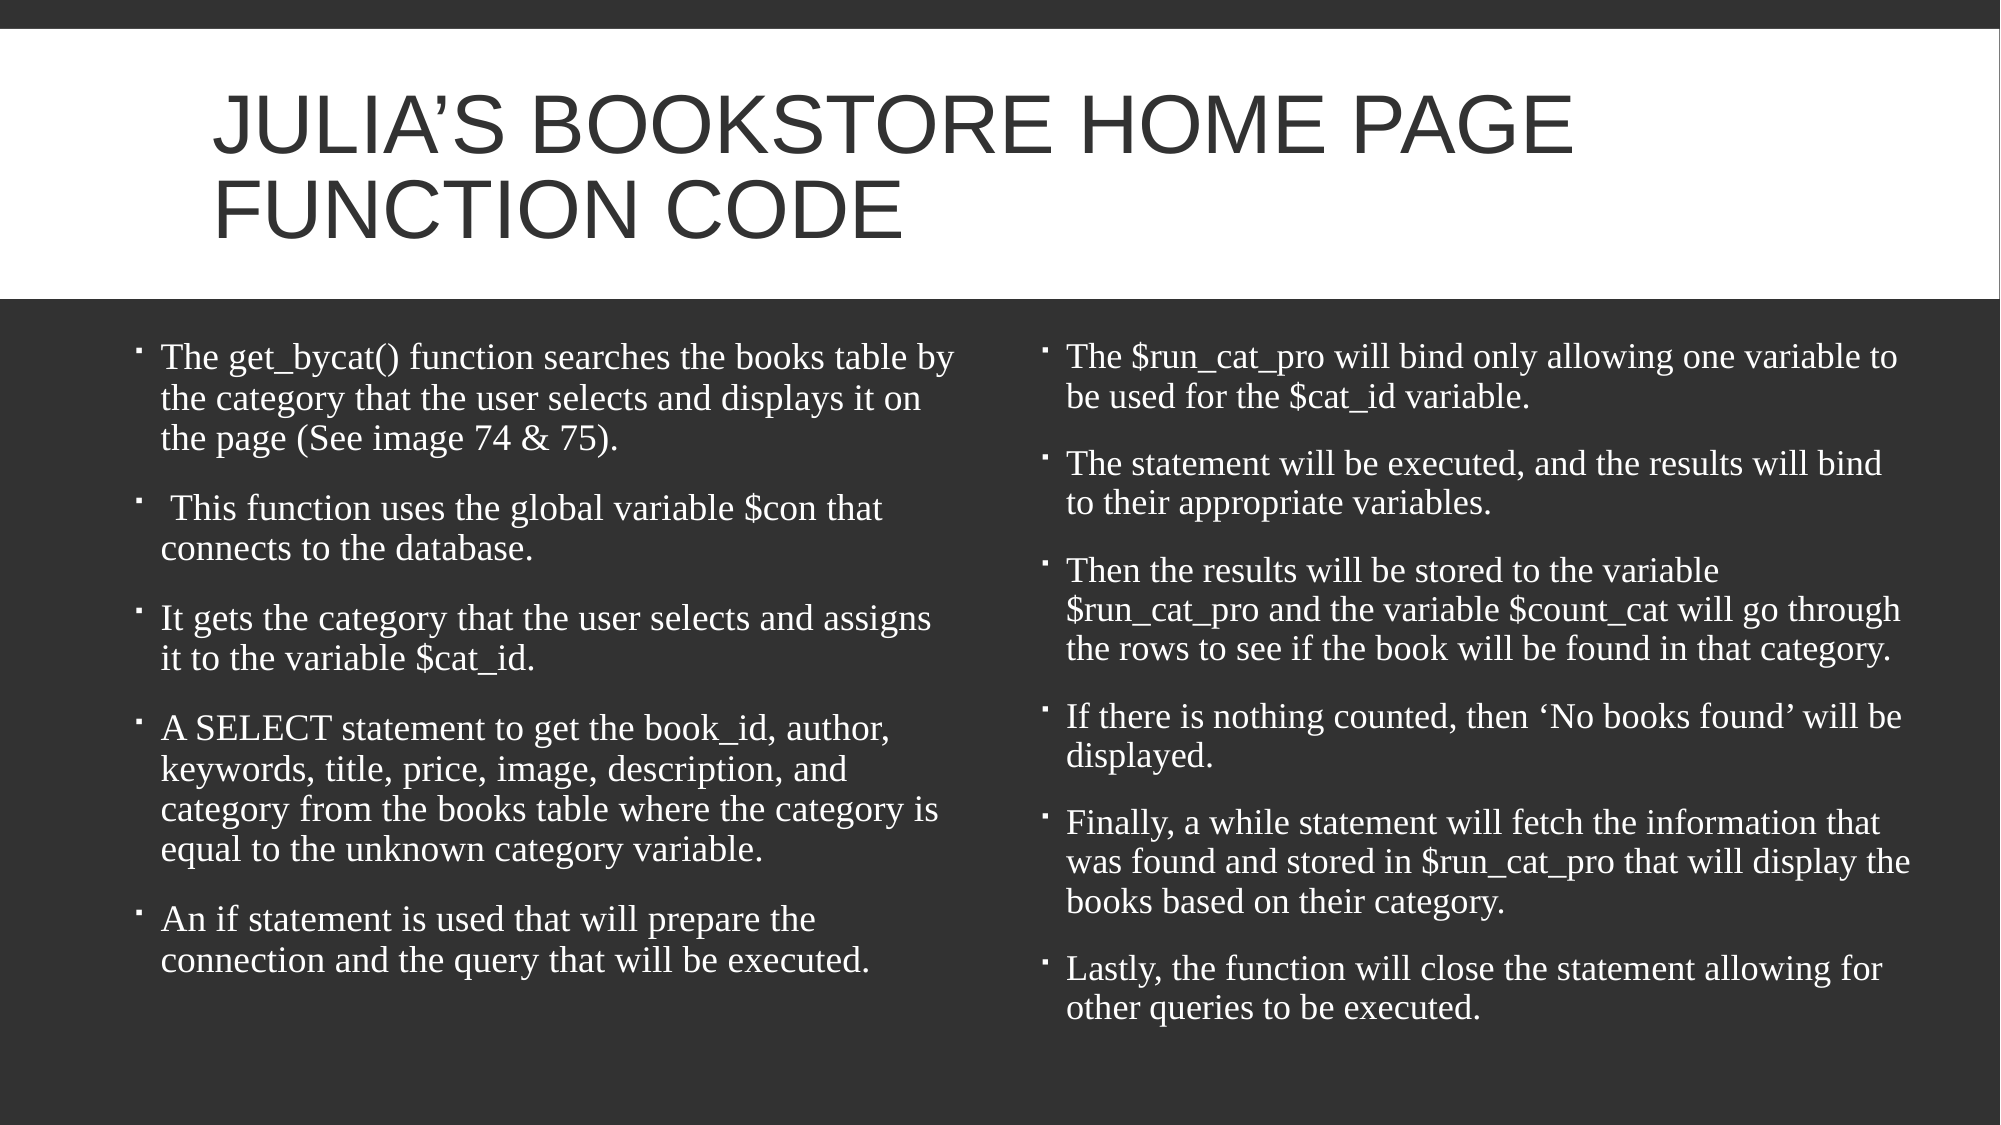

# Julia’s Bookstore Home page Function code
The get_bycat() function searches the books table by the category that the user selects and displays it on the page (See image 74 & 75).
 This function uses the global variable $con that connects to the database.
It gets the category that the user selects and assigns it to the variable $cat_id.
A SELECT statement to get the book_id, author, keywords, title, price, image, description, and category from the books table where the category is equal to the unknown category variable.
An if statement is used that will prepare the connection and the query that will be executed.
The $run_cat_pro will bind only allowing one variable to be used for the $cat_id variable.
The statement will be executed, and the results will bind to their appropriate variables.
Then the results will be stored to the variable $run_cat_pro and the variable $count_cat will go through the rows to see if the book will be found in that category.
If there is nothing counted, then ‘No books found’ will be displayed.
Finally, a while statement will fetch the information that was found and stored in $run_cat_pro that will display the books based on their category.
Lastly, the function will close the statement allowing for other queries to be executed.